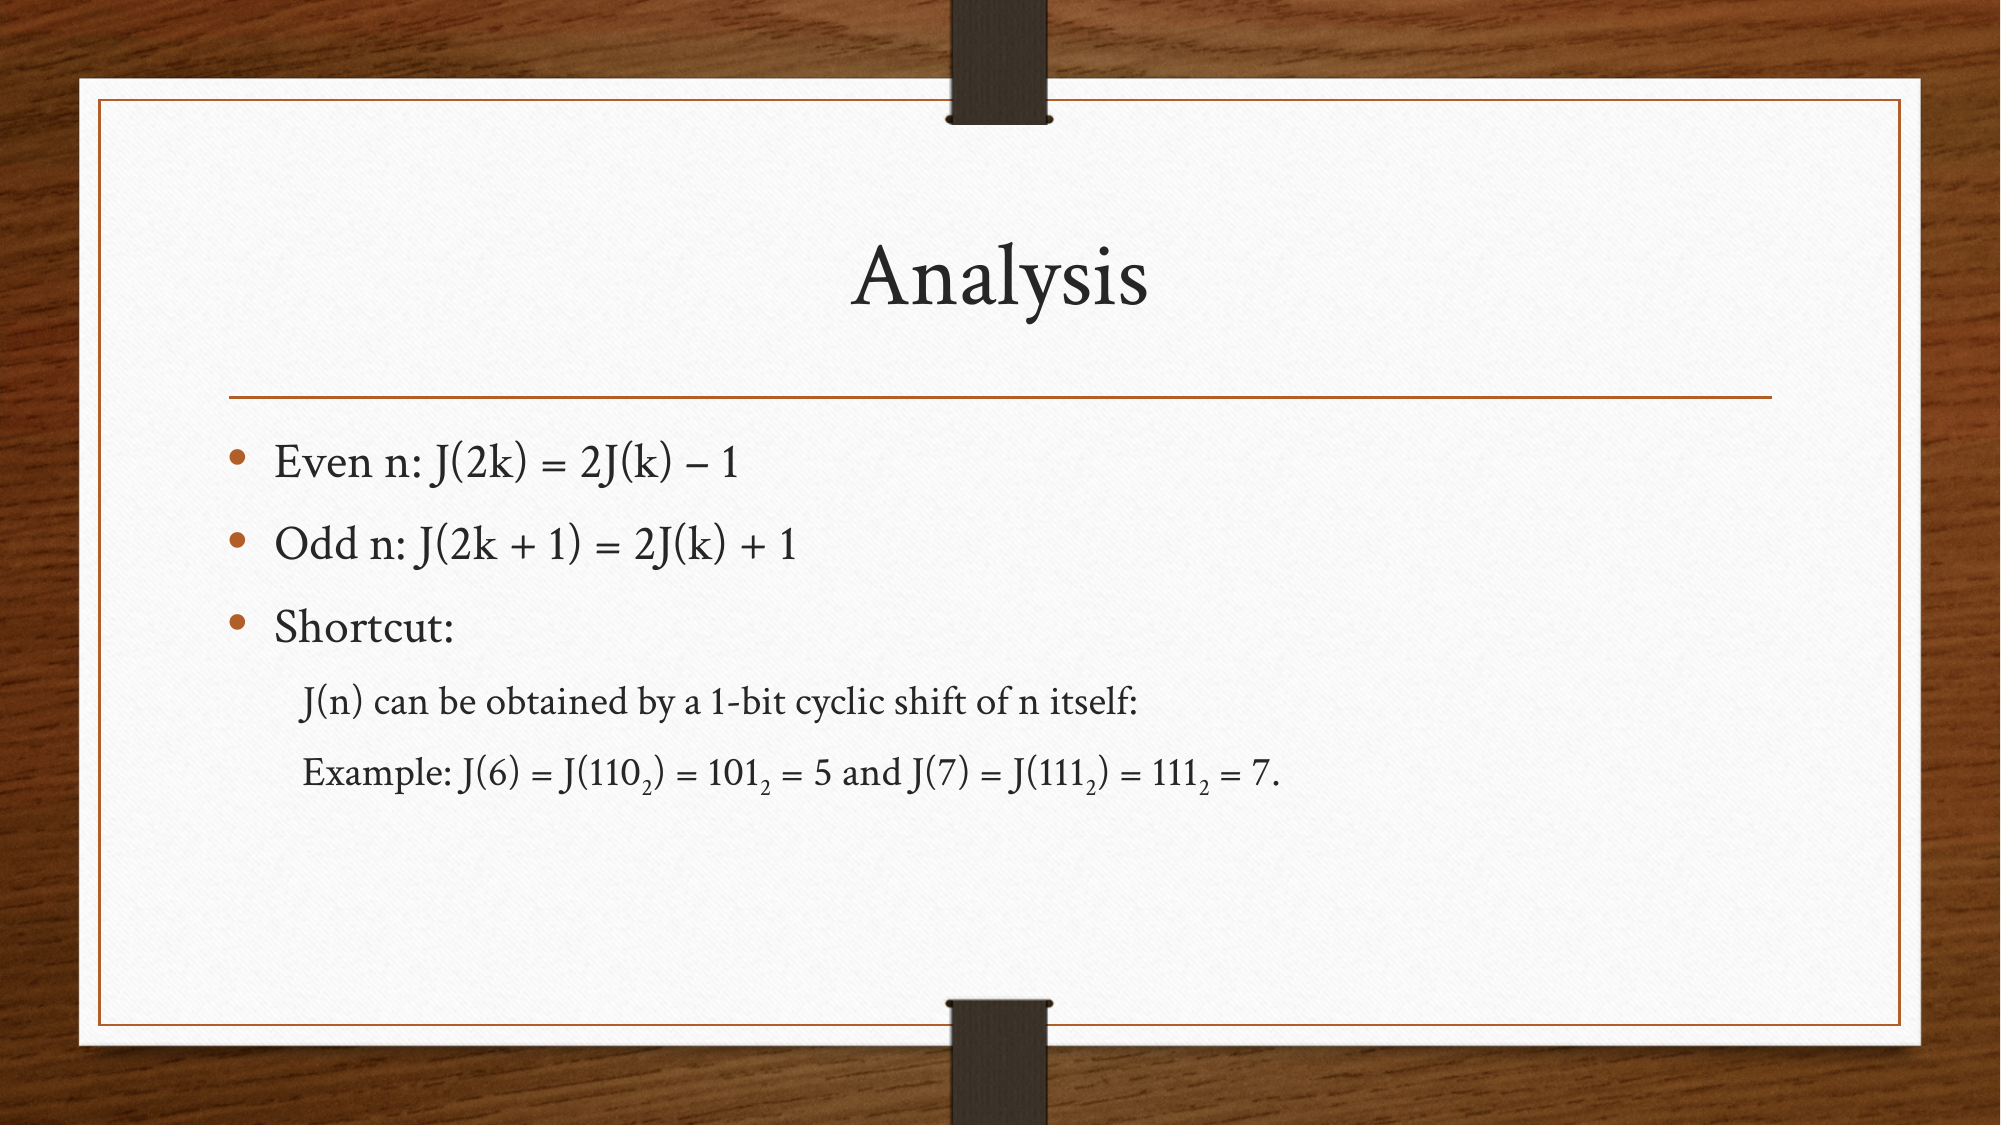

# Analysis
Even n: J(2k) = 2J(k) – 1
Odd n: J(2k + 1) = 2J(k) + 1
Shortcut:
J(n) can be obtained by a 1-bit cyclic shift of n itself:
Example: J(6) = J(1102) = 1012 = 5 and J(7) = J(1112) = 1112 = 7.